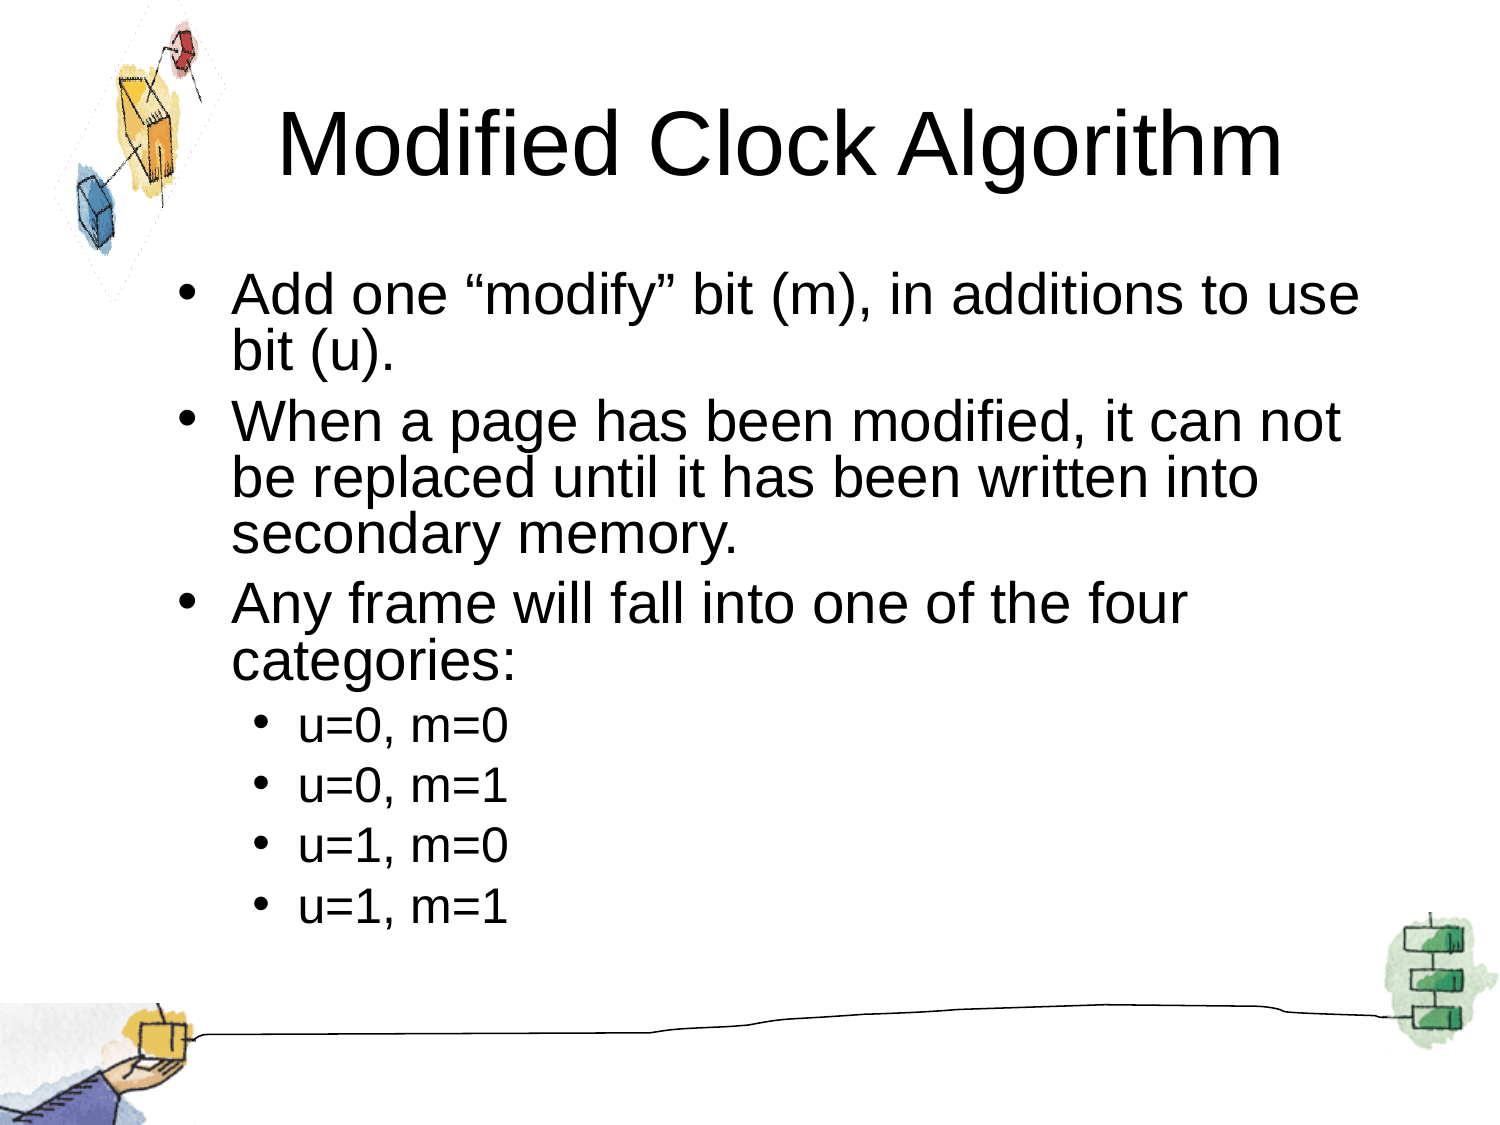

Modified Clock Algorithm
Add one “modify” bit (m), in additions to use bit (u).
When a page has been modified, it can not be replaced until it has been written into secondary memory.
Any frame will fall into one of the four categories:
u=0, m=0
u=0, m=1
u=1, m=0
u=1, m=1